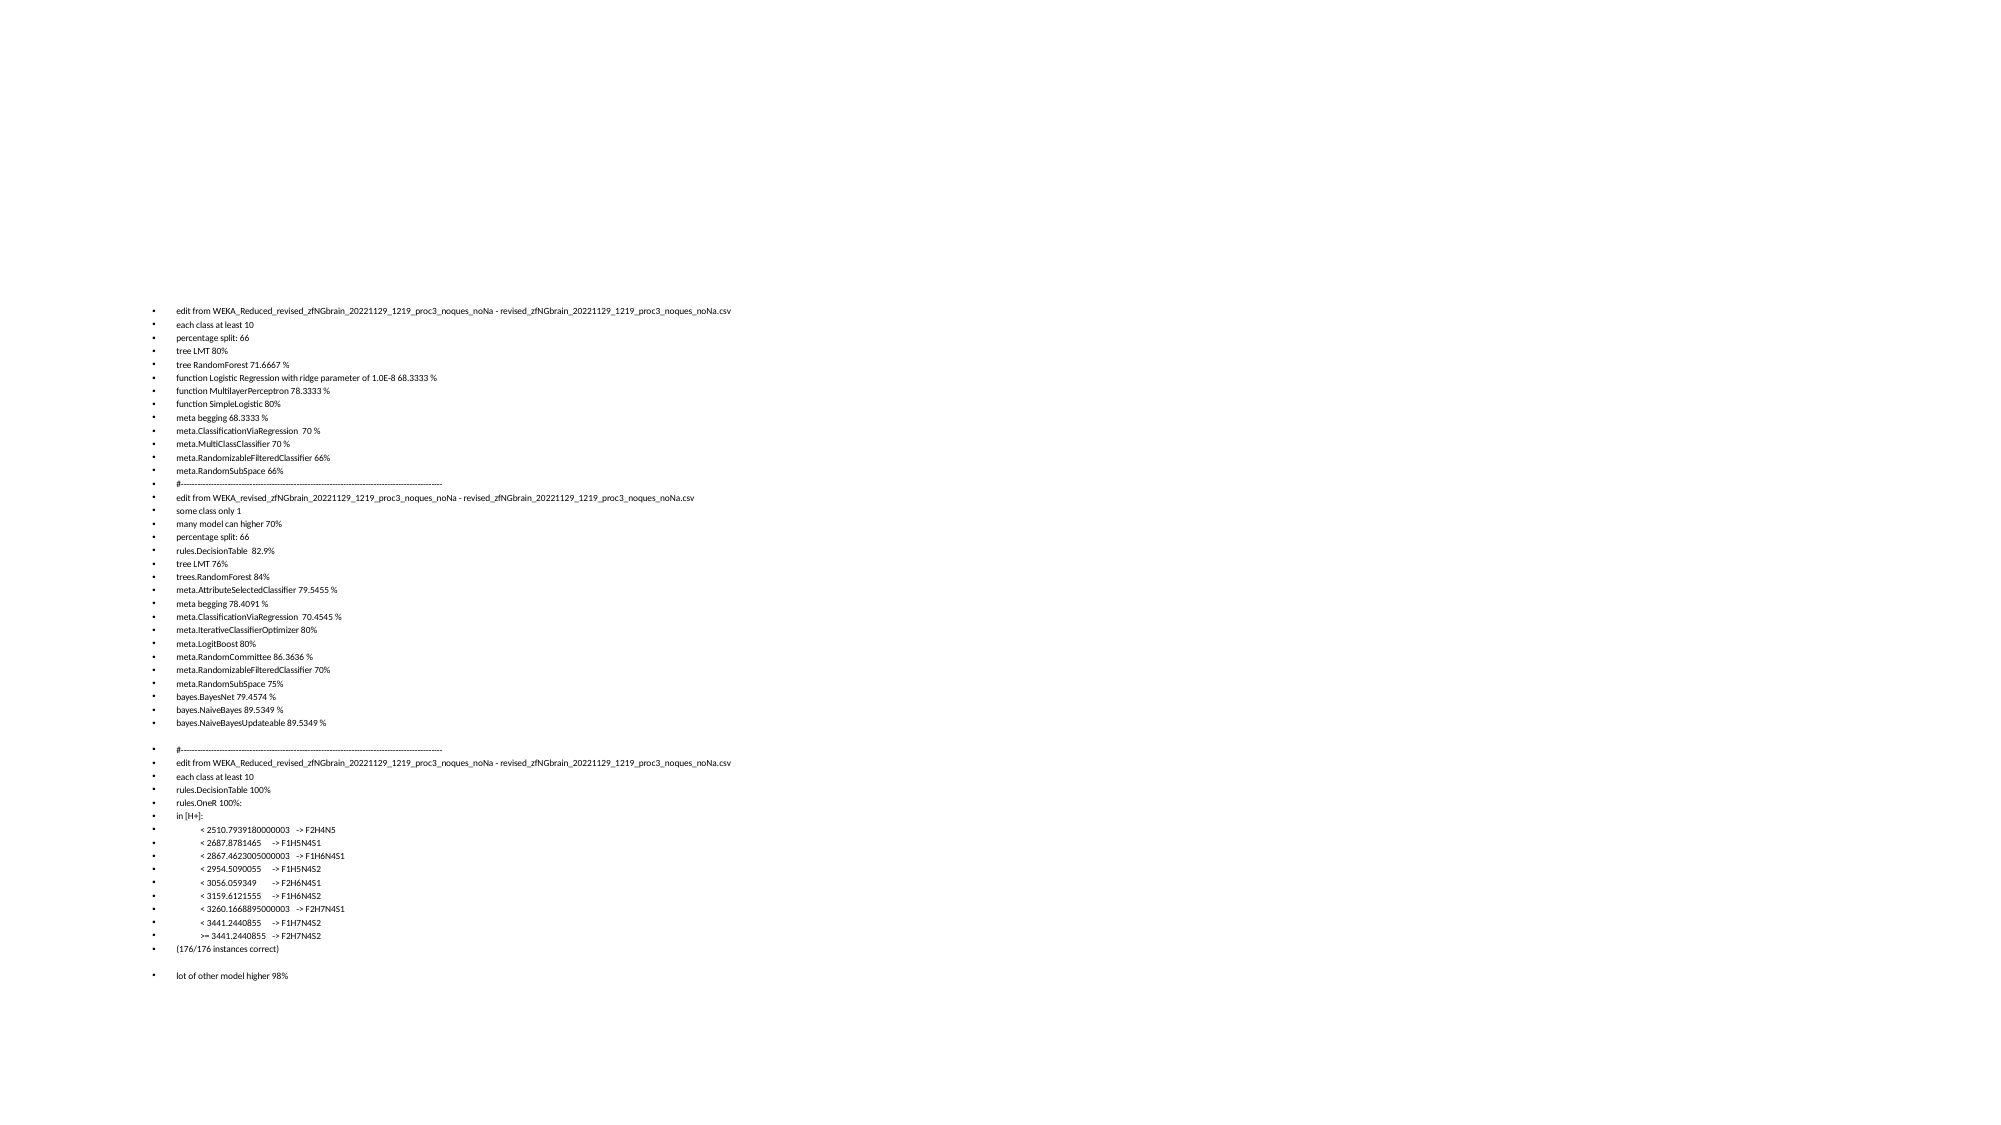

#
edit from WEKA_Reduced_revised_zfNGbrain_20221129_1219_proc3_noques_noNa - revised_zfNGbrain_20221129_1219_proc3_noques_noNa.csv
each class at least 10
percentage split: 66
tree LMT 80%
tree RandomForest 71.6667 %
function Logistic Regression with ridge parameter of 1.0E-8 68.3333 %
function MultilayerPerceptron 78.3333 %
function SimpleLogistic 80%
meta begging 68.3333 %
meta.ClassificationViaRegression  70 %
meta.MultiClassClassifier 70 %
meta.RandomizableFilteredClassifier 66%
meta.RandomSubSpace 66%
#-----------------------------------------------------------------------------------------------
edit from WEKA_revised_zfNGbrain_20221129_1219_proc3_noques_noNa - revised_zfNGbrain_20221129_1219_proc3_noques_noNa.csv
some class only 1
many model can higher 70%
percentage split: 66
rules.DecisionTable  82.9%
tree LMT 76%
trees.RandomForest 84%
meta.AttributeSelectedClassifier 79.5455 %
meta begging 78.4091 %
meta.ClassificationViaRegression  70.4545 %
meta.IterativeClassifierOptimizer 80%
meta.LogitBoost 80%
meta.RandomCommittee 86.3636 %
meta.RandomizableFilteredClassifier 70%
meta.RandomSubSpace 75%
bayes.BayesNet 79.4574 %
bayes.NaiveBayes 89.5349 %
bayes.NaiveBayesUpdateable 89.5349 %

#-----------------------------------------------------------------------------------------------
edit from WEKA_Reduced_revised_zfNGbrain_20221129_1219_proc3_noques_noNa - revised_zfNGbrain_20221129_1219_proc3_noques_noNa.csv
each class at least 10
rules.DecisionTable 100%
rules.OneR 100%:
in [H+]:
	< 2510.7939180000003	-> F2H4N5
	< 2687.8781465	-> F1H5N4S1
	< 2867.4623005000003	-> F1H6N4S1
	< 2954.5090055	-> F1H5N4S2
	< 3056.059349	-> F2H6N4S1
	< 3159.6121555	-> F1H6N4S2
	< 3260.1668895000003	-> F2H7N4S1
	< 3441.2440855	-> F1H7N4S2
	>= 3441.2440855	-> F2H7N4S2
(176/176 instances correct)

lot of other model higher 98%